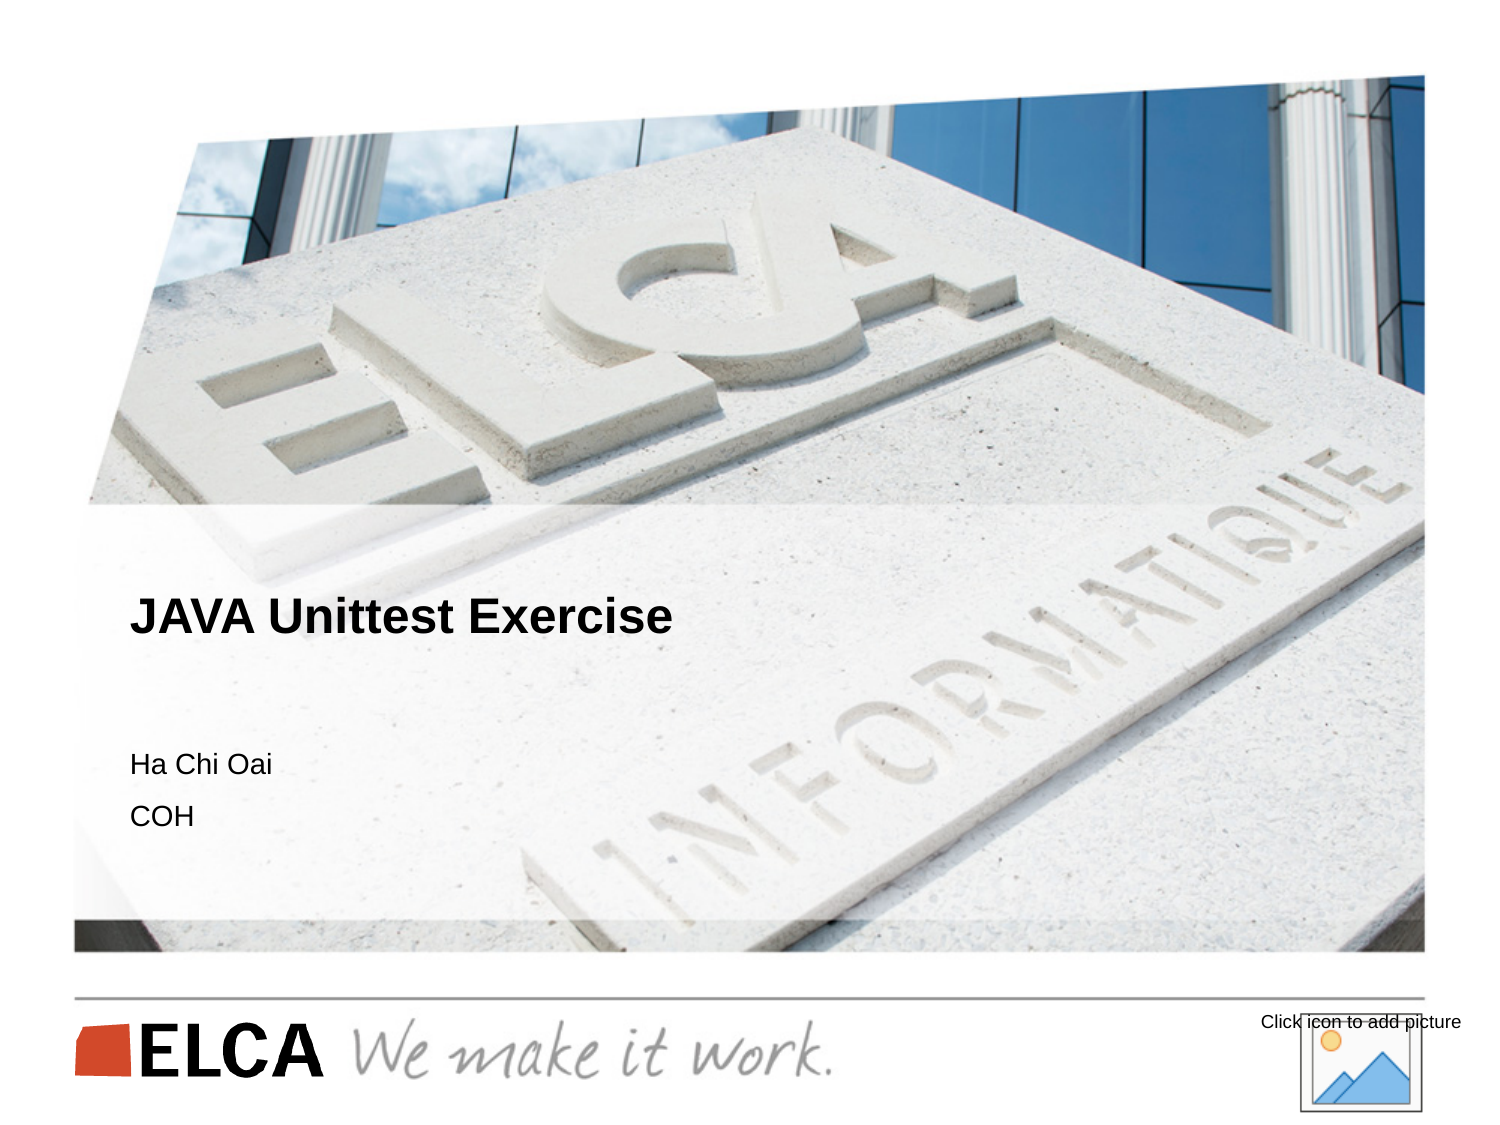

# JAVA Unittest Exercise

Ha Chi Oai
COH